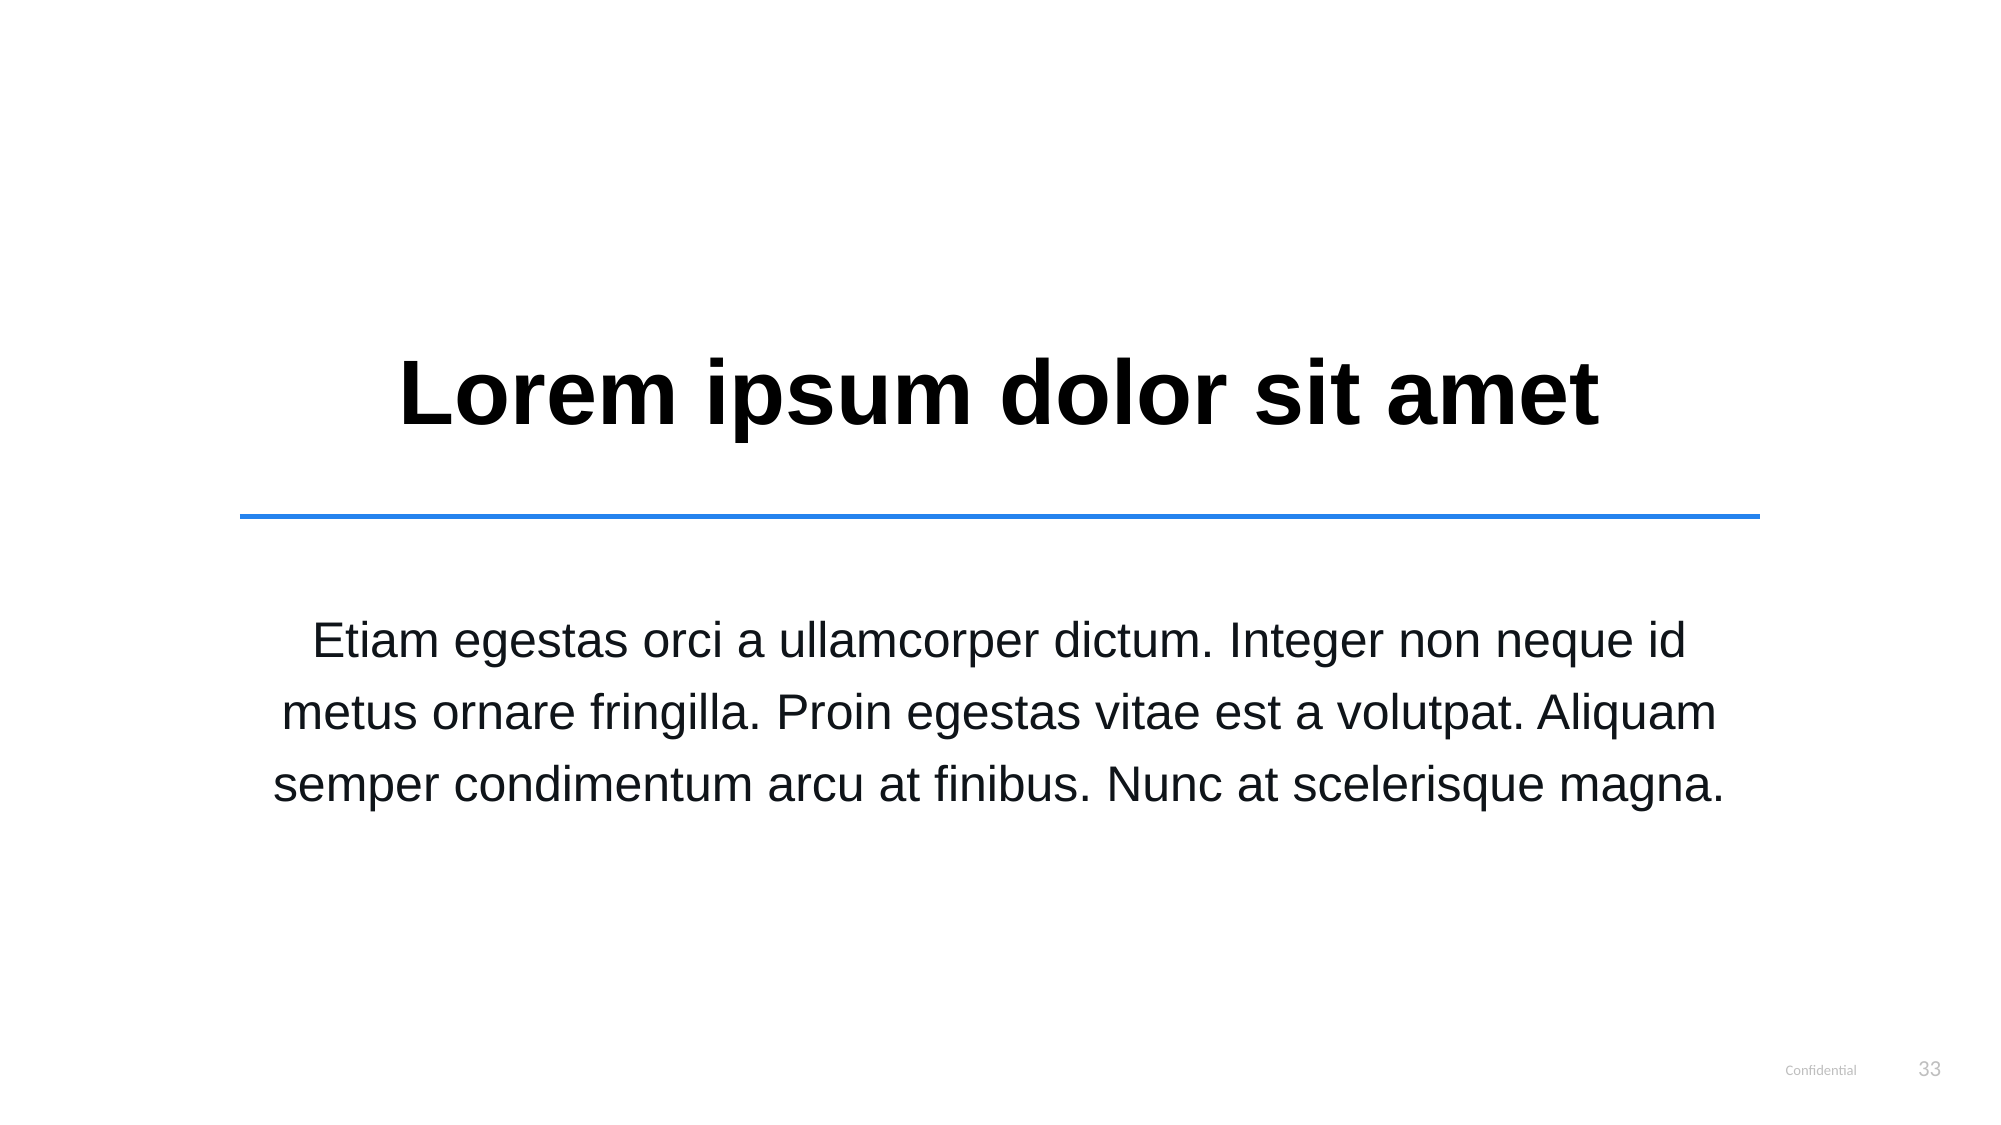

# Lorem ipsum dolor sit amet
Etiam egestas orci a ullamcorper dictum. Integer non neque id metus ornare fringilla. Proin egestas vitae est a volutpat. Aliquam semper condimentum arcu at finibus. Nunc at scelerisque magna.